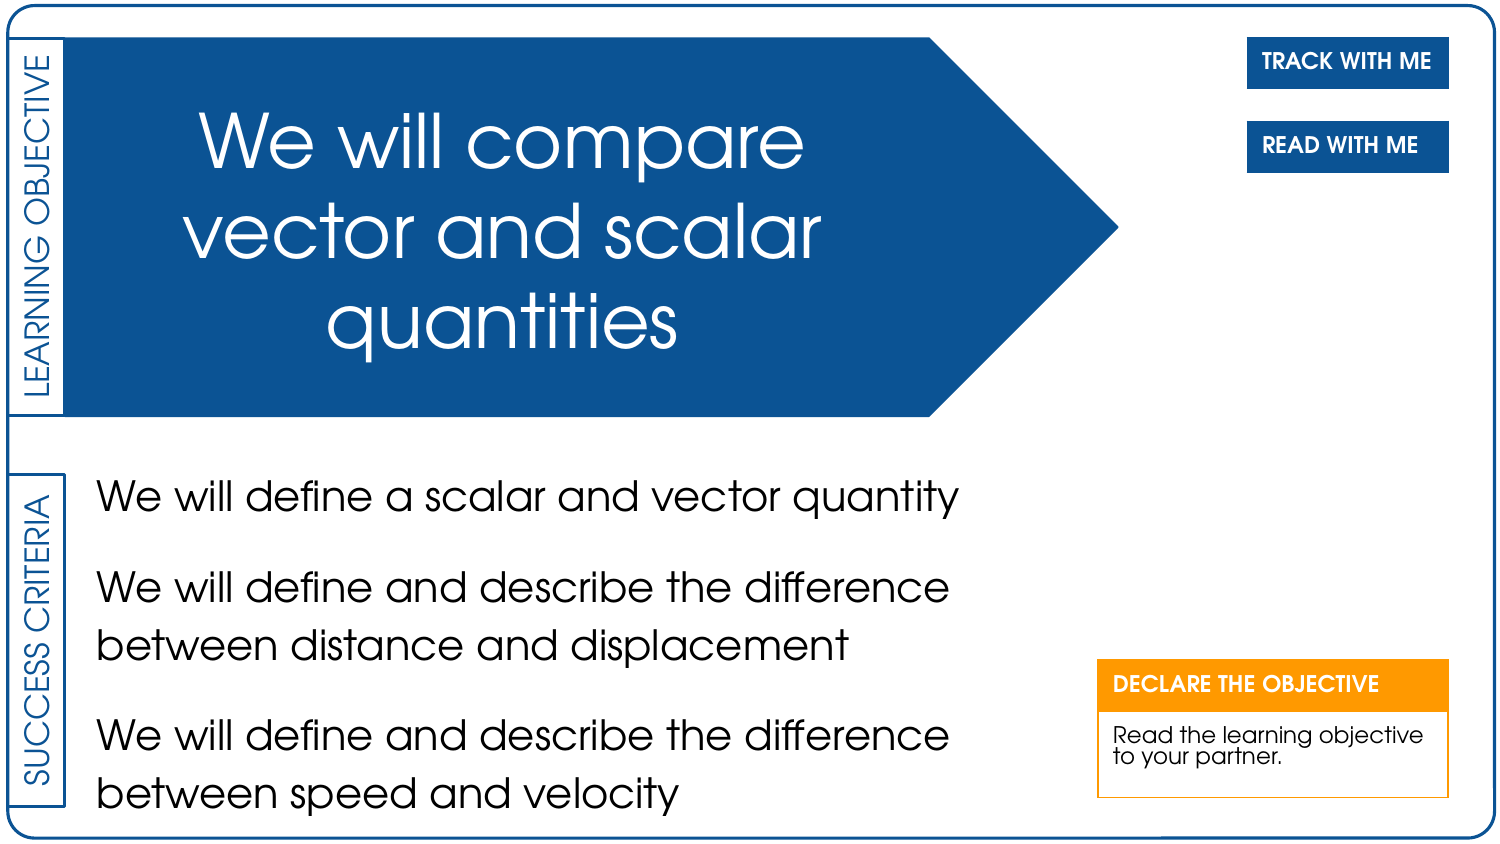

| TRACK WITH ME |
| --- |
# We will compare vector and scalar quantities
| READ WITH ME |
| --- |
We will define a scalar and vector quantity
We will define and describe the difference between distance and displacement
We will define and describe the difference between speed and velocity
| DECLARE THE OBJECTIVE |
| --- |
| Read the learning objective to your partner. |